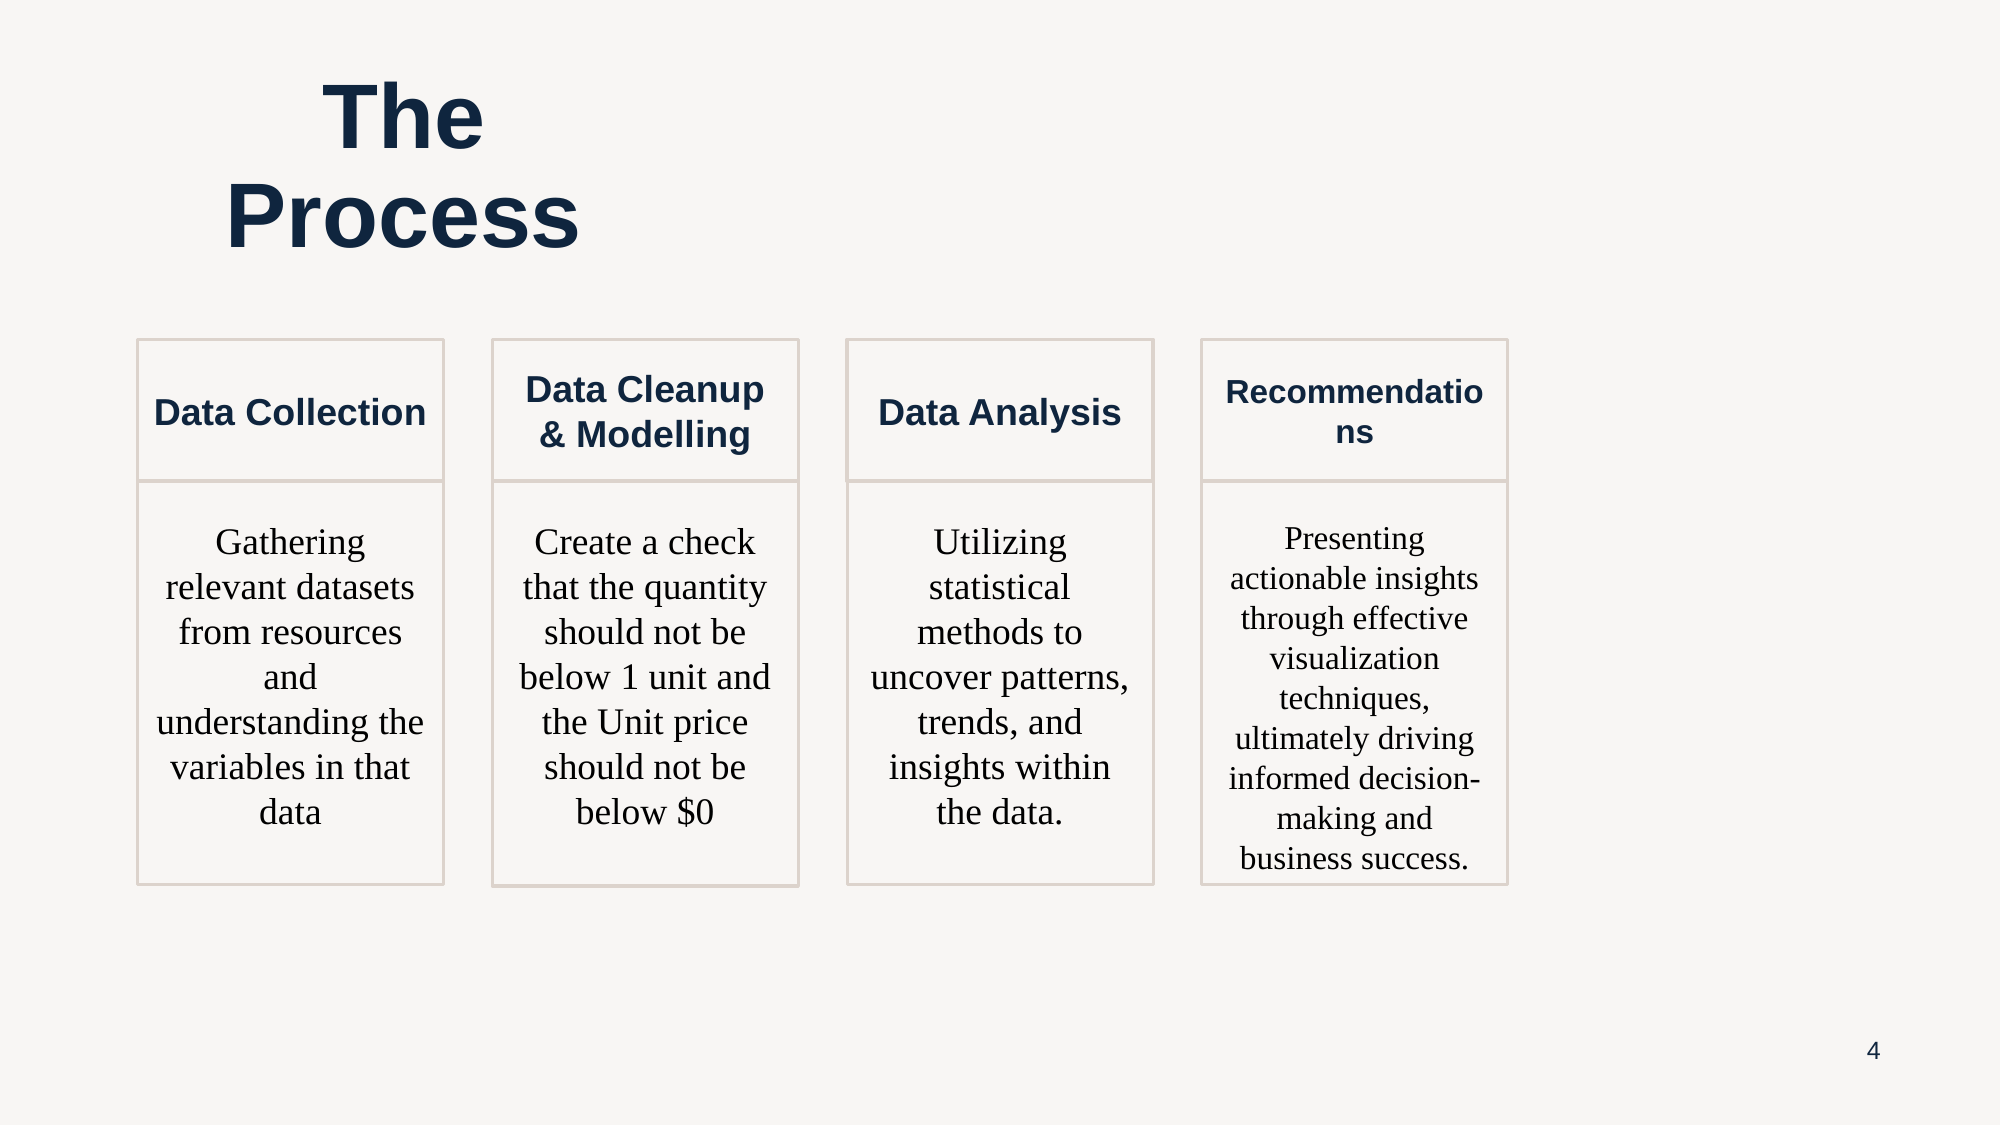

# The Process

Data Collection

Data Cleanup & Modelling

Data Analysis
Recommendations
Gathering relevant datasets from resources and understanding the variables in that data
Create a check that the quantity should not be below 1 unit and the Unit price should not be below $0
Utilizing statistical methods to uncover patterns, trends, and insights within the data.
Presenting actionable insights through effective visualization techniques, ultimately driving informed decision-making and business success.
4